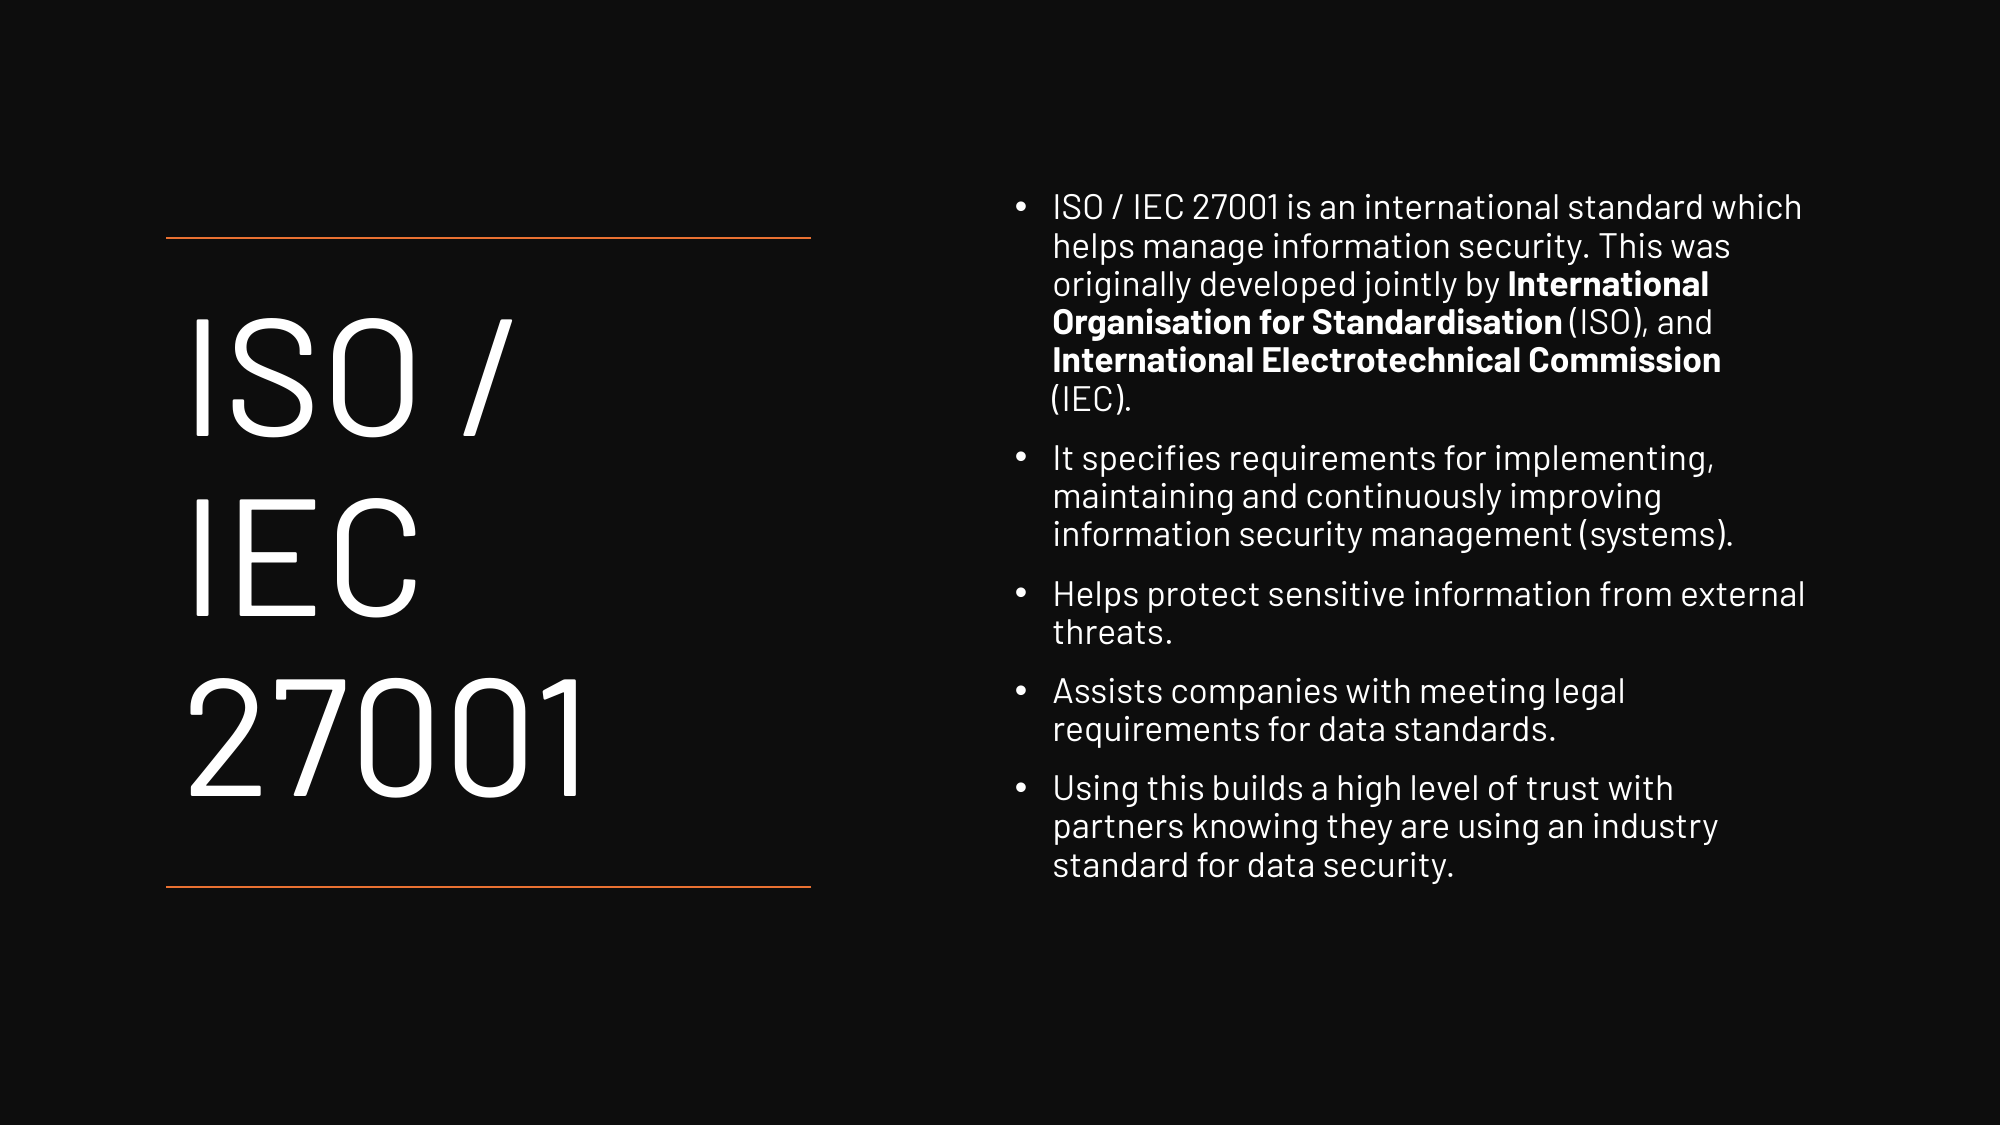

ISO / IEC 27001 is an international standard which helps manage information security. This was originally developed jointly by International Organisation for Standardisation (ISO), and International Electrotechnical Commission (IEC).
It specifies requirements for implementing, maintaining and continuously improving information security management (systems).
Helps protect sensitive information from external threats.
Assists companies with meeting legal requirements for data standards.
Using this builds a high level of trust with partners knowing they are using an industry standard for data security.

# ISO / IEC 27001